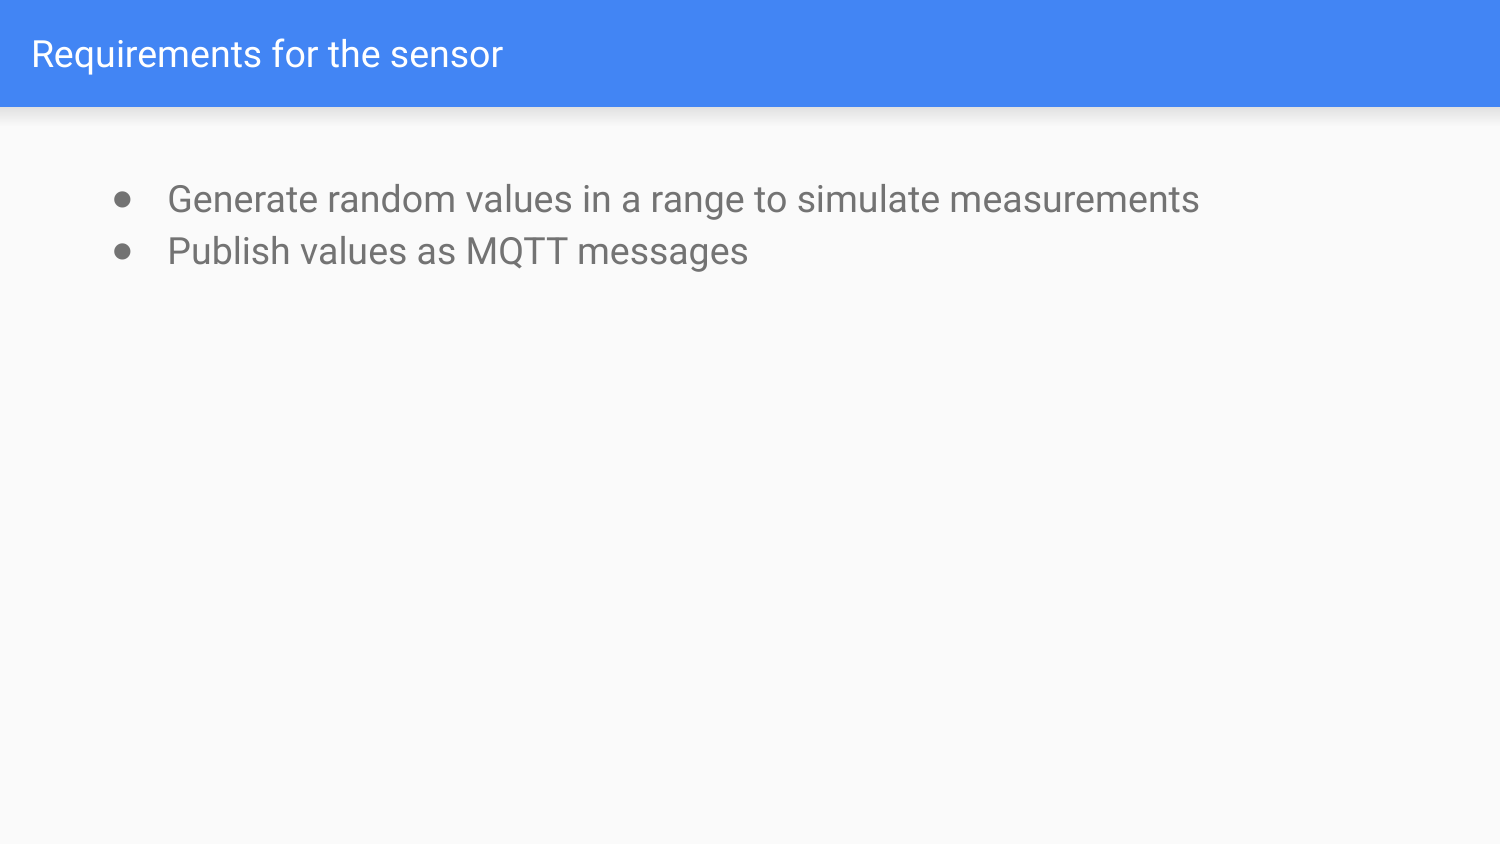

# Requirements for the sensor
Generate random values in a range to simulate measurements
Publish values as MQTT messages